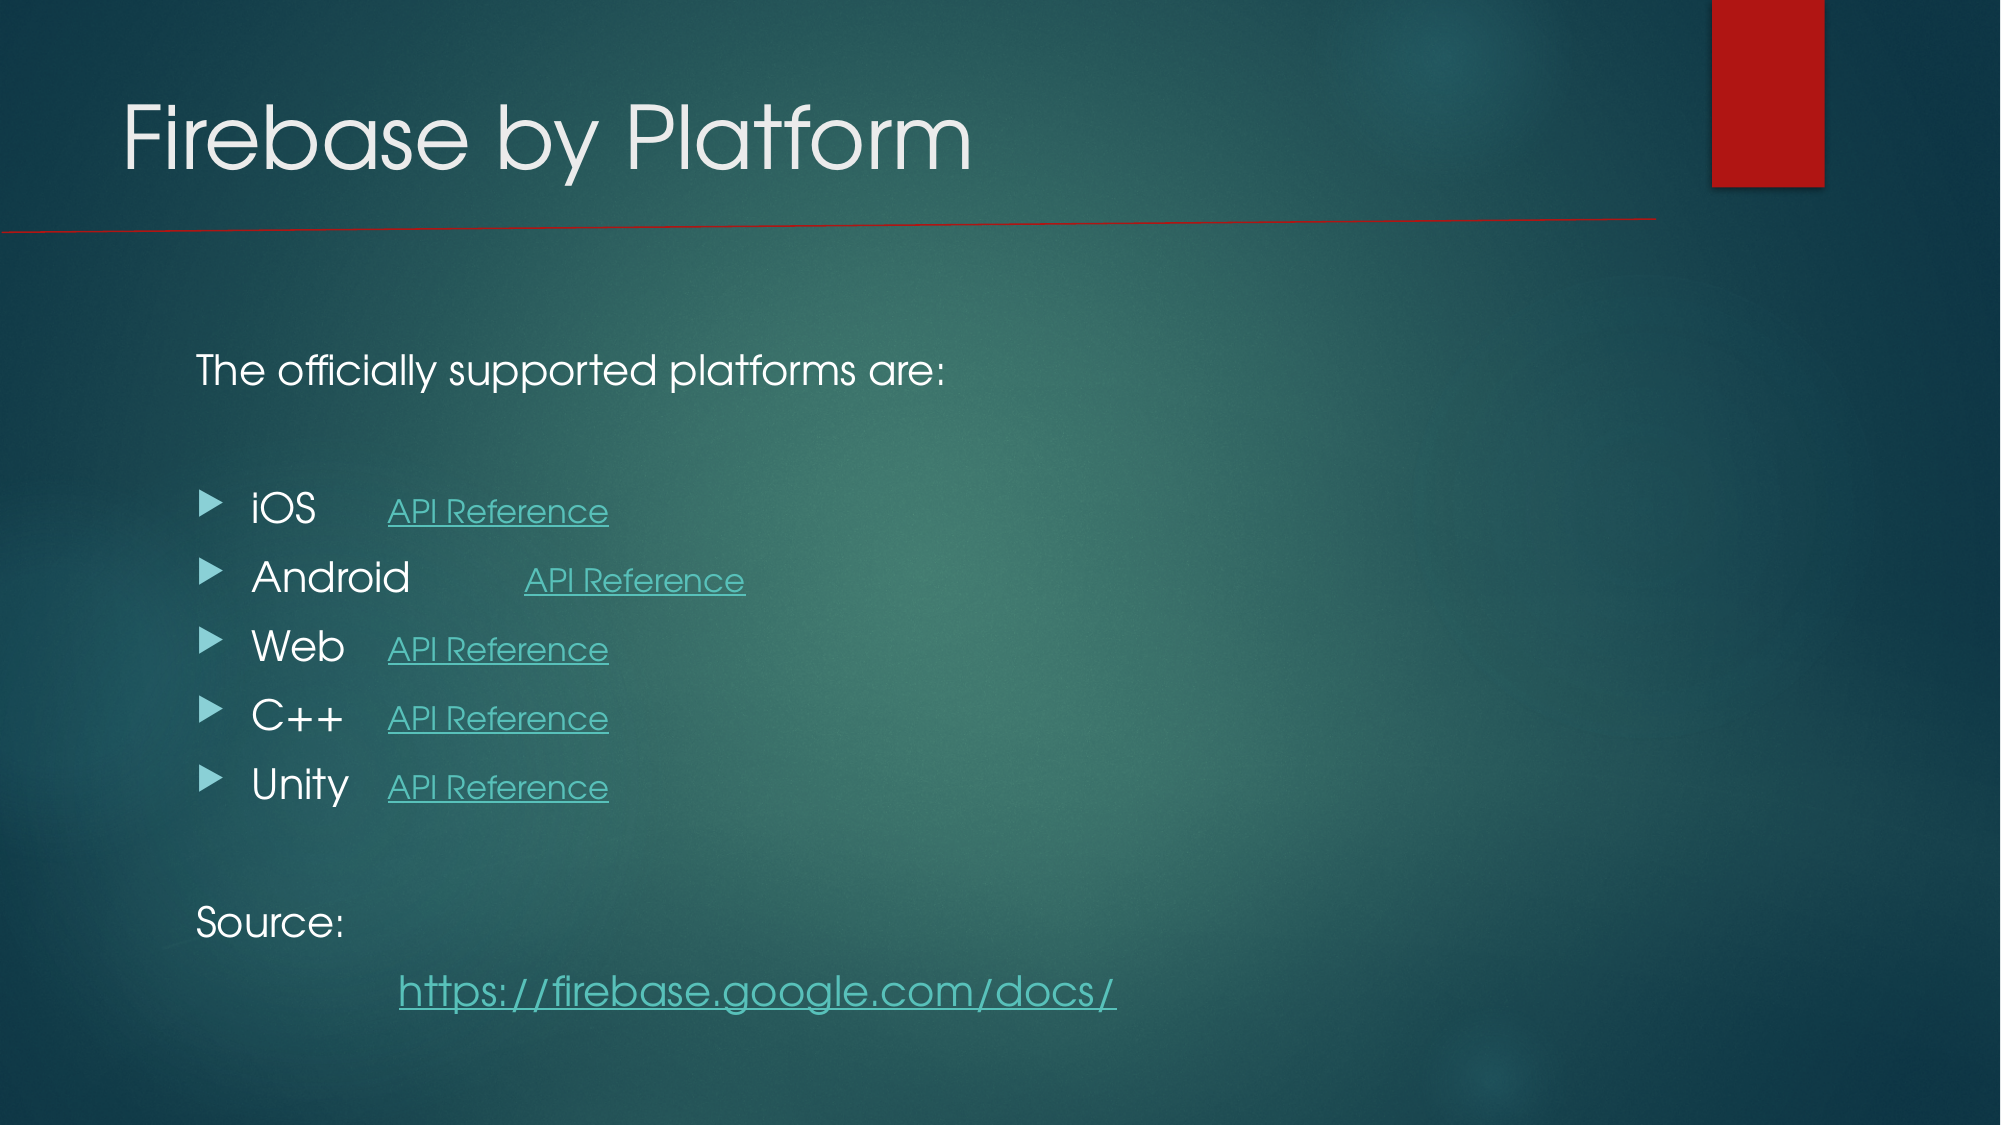

# Firebase by Platform
The officially supported platforms are:

iOS				API Reference
Android			API Reference
Web			API Reference
C++				API Reference
Unity			API Reference

Source:
https://firebase.google.com/docs/